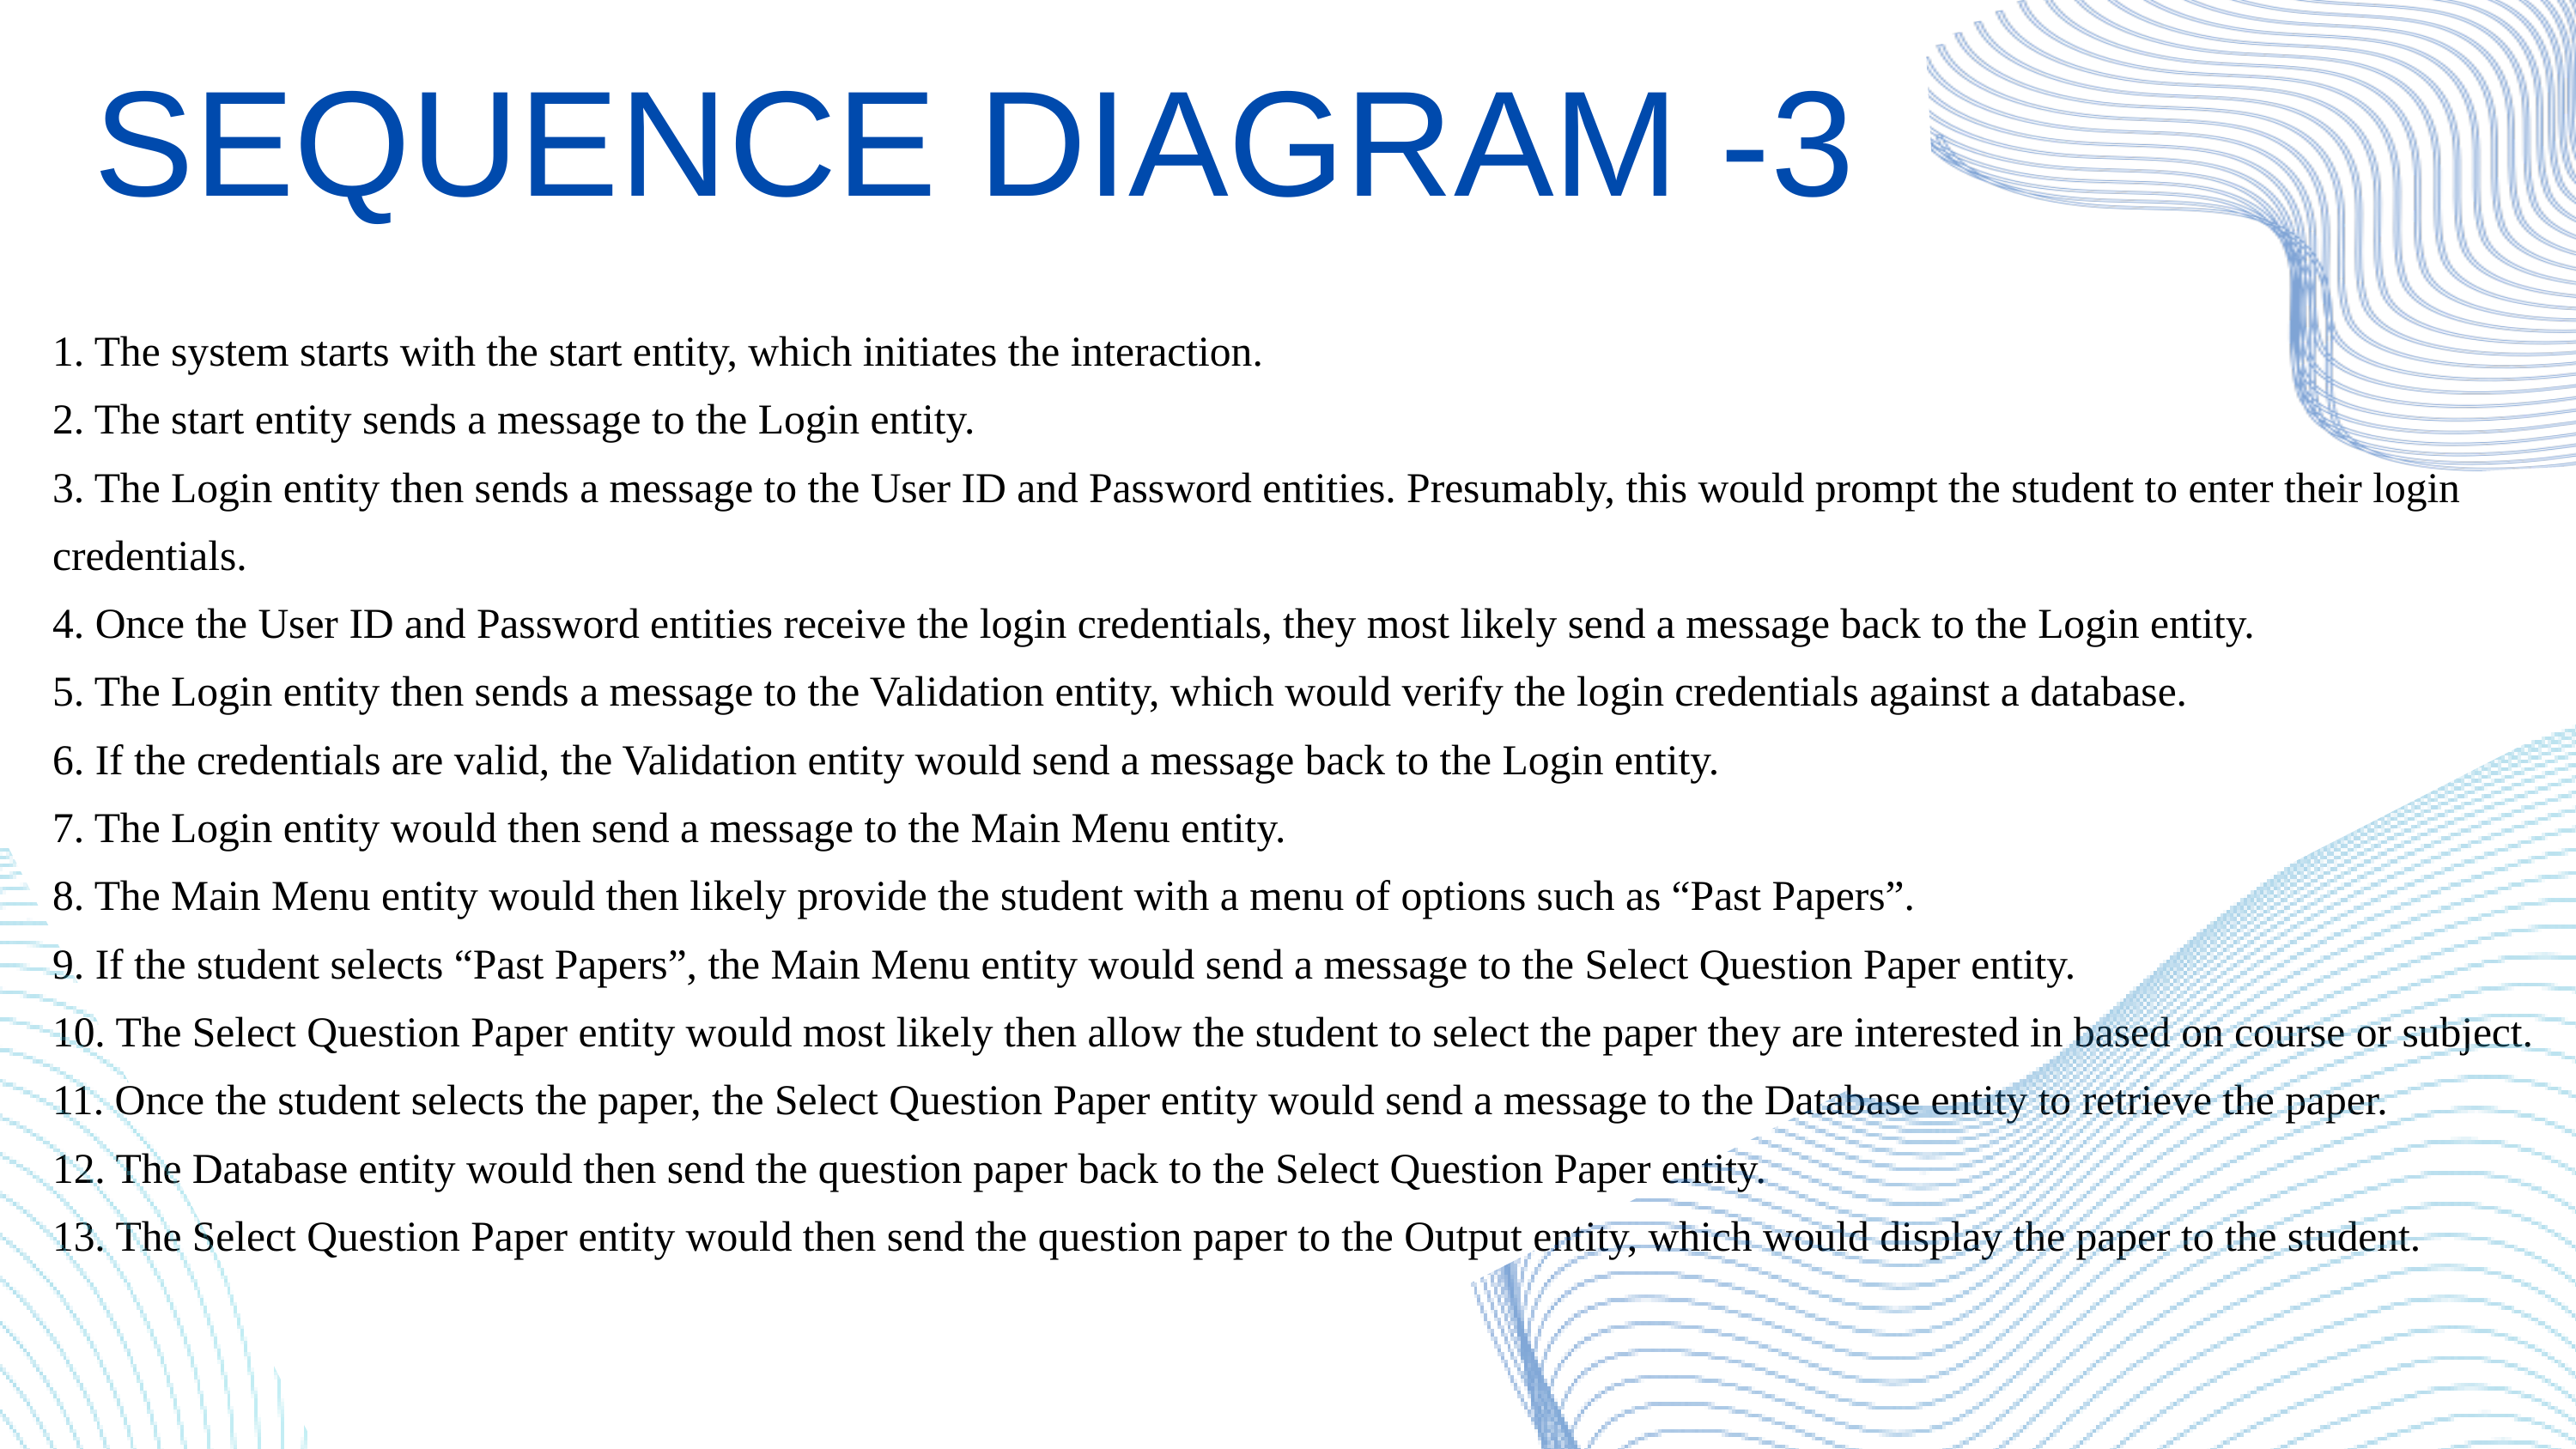

SEQUENCE DIAGRAM -3

1. The system starts with the start entity, which initiates the interaction.
2. The start entity sends a message to the Login entity.
3. The Login entity then sends a message to the User ID and Password entities. Presumably, this would prompt the student to enter their login credentials.
4. Once the User ID and Password entities receive the login credentials, they most likely send a message back to the Login entity.
5. The Login entity then sends a message to the Validation entity, which would verify the login credentials against a database.
6. If the credentials are valid, the Validation entity would send a message back to the Login entity.
7. The Login entity would then send a message to the Main Menu entity.
8. The Main Menu entity would then likely provide the student with a menu of options such as “Past Papers”.
9. If the student selects “Past Papers”, the Main Menu entity would send a message to the Select Question Paper entity.
10. The Select Question Paper entity would most likely then allow the student to select the paper they are interested in based on course or subject.
11. Once the student selects the paper, the Select Question Paper entity would send a message to the Database entity to retrieve the paper.
12. The Database entity would then send the question paper back to the Select Question Paper entity.
13. The Select Question Paper entity would then send the question paper to the Output entity, which would display the paper to the student.